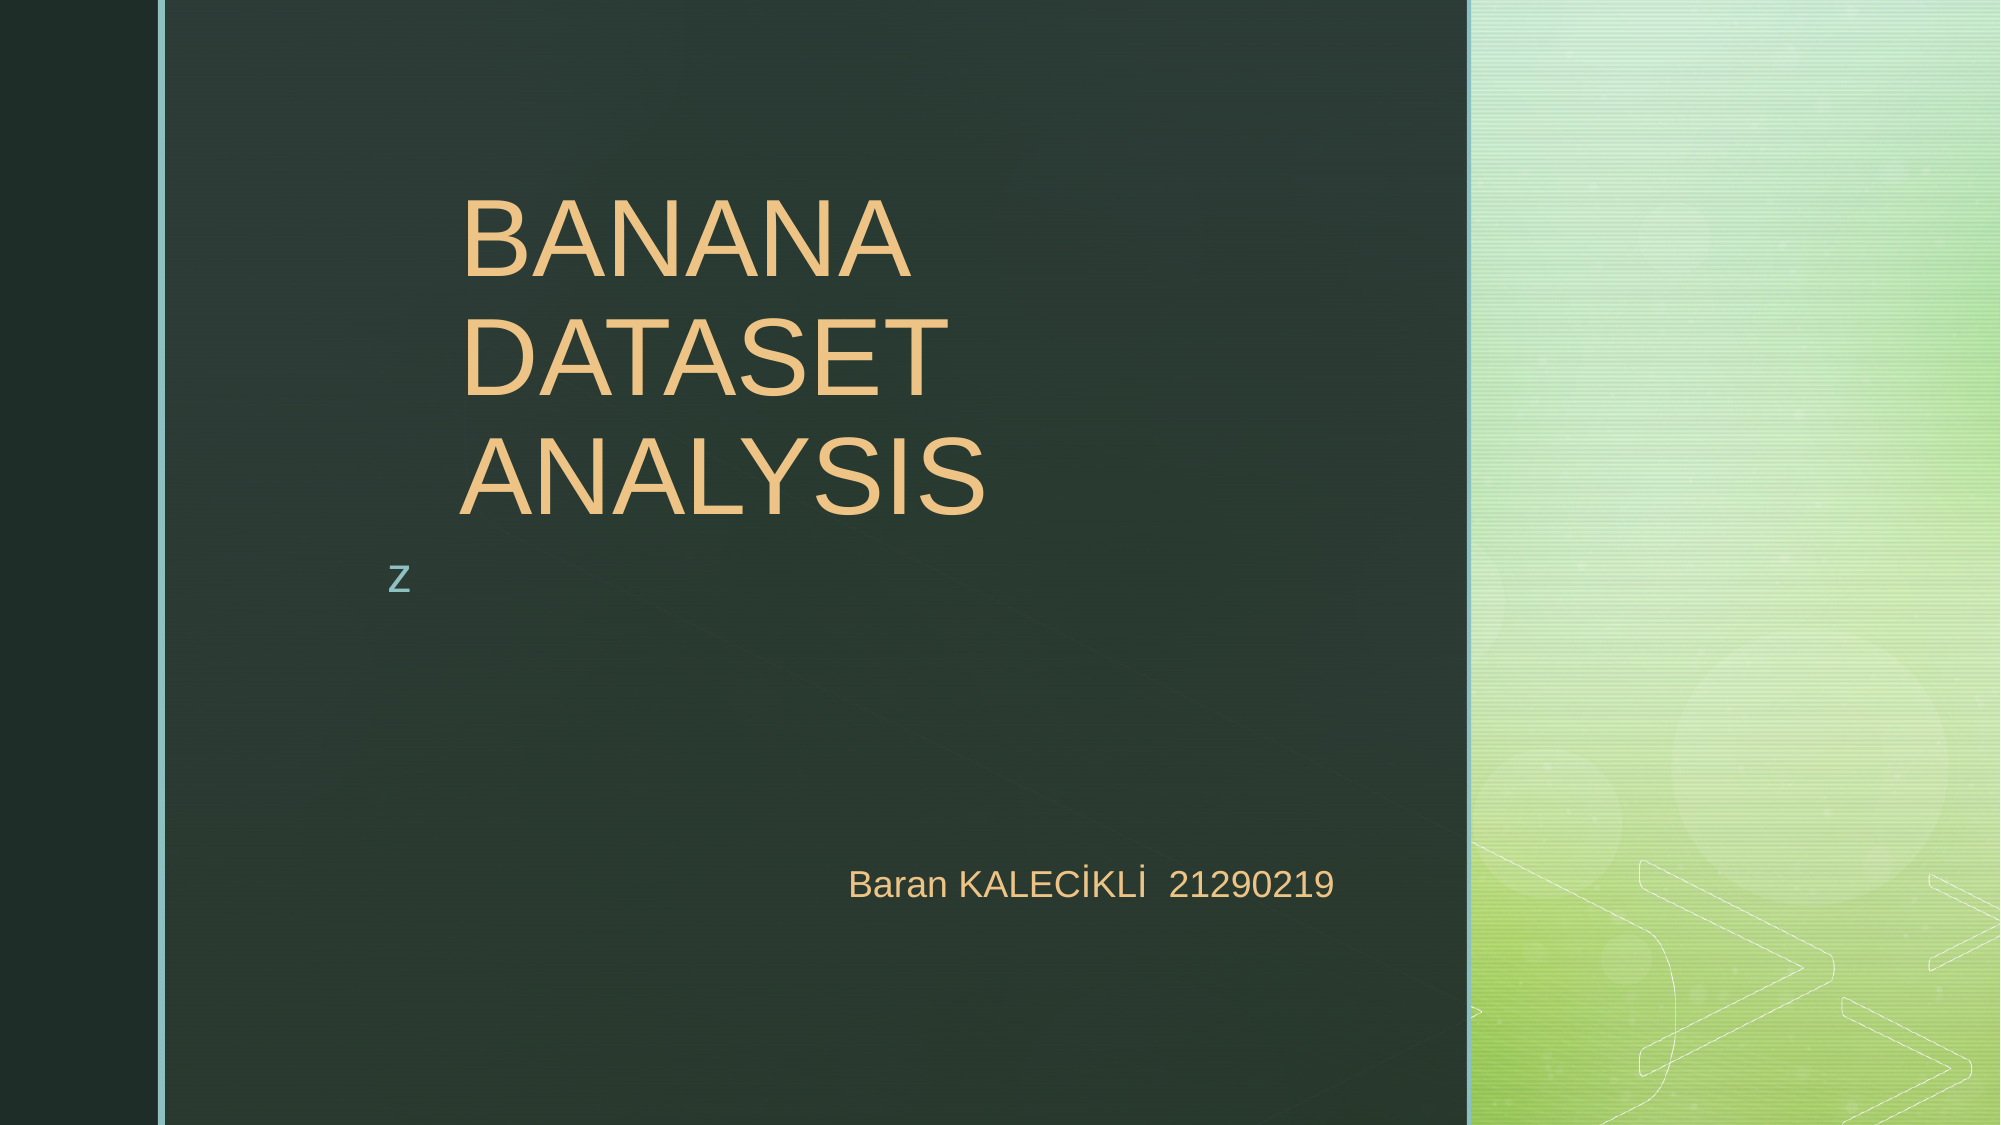

# BANANA DATASET ANALYSIS
Baran KALECİKLİ  21290219